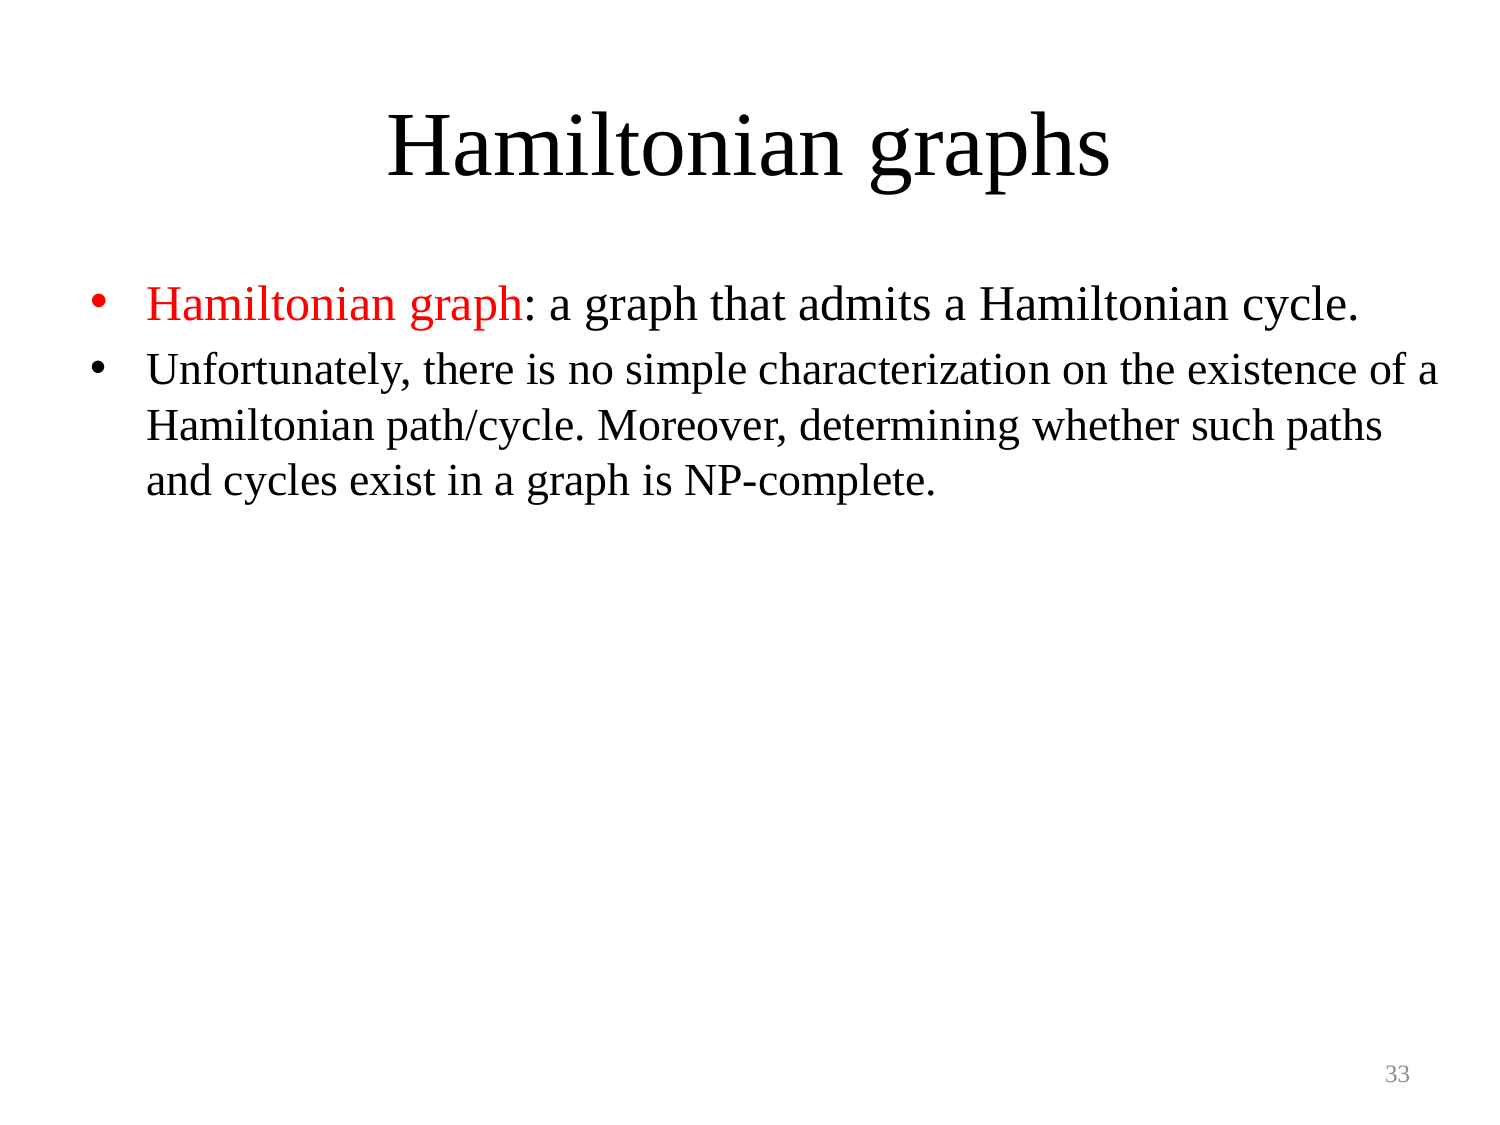

# Hamiltonian graphs
Hamiltonian graph: a graph that admits a Hamiltonian cycle.
Unfortunately, there is no simple characterization on the existence of a Hamiltonian path/cycle. Moreover, determining whether such paths and cycles exist in a graph is NP-complete.
33